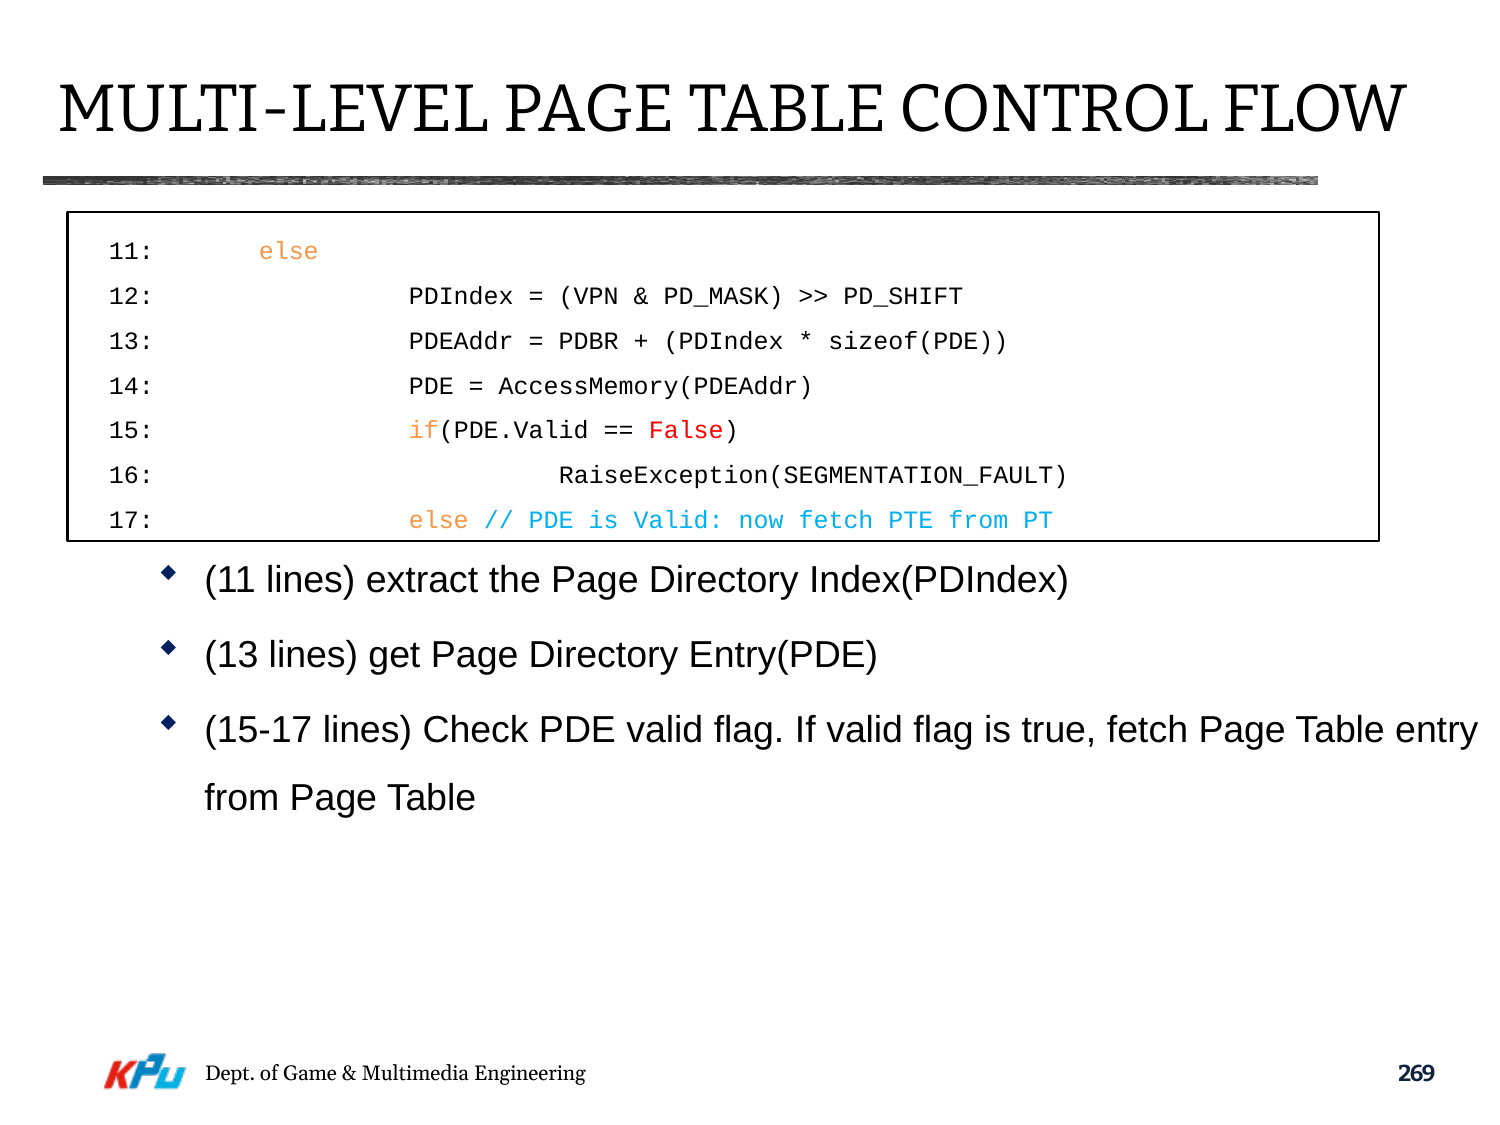

# Multi-level Page Table Control Flow

11:	else
12:		PDIndex = (VPN & PD_MASK) >> PD_SHIFT
13:		PDEAddr = PDBR + (PDIndex * sizeof(PDE))
14:		PDE = AccessMemory(PDEAddr)
15:		if(PDE.Valid == False)
16:			RaiseException(SEGMENTATION_FAULT)
17:		else // PDE is Valid: now fetch PTE from PT
(11 lines) extract the Page Directory Index(PDIndex)
(13 lines) get Page Directory Entry(PDE)
(15-17 lines) Check PDE valid flag. If valid flag is true, fetch Page Table entry from Page Table
Dept. of Game & Multimedia Engineering
269